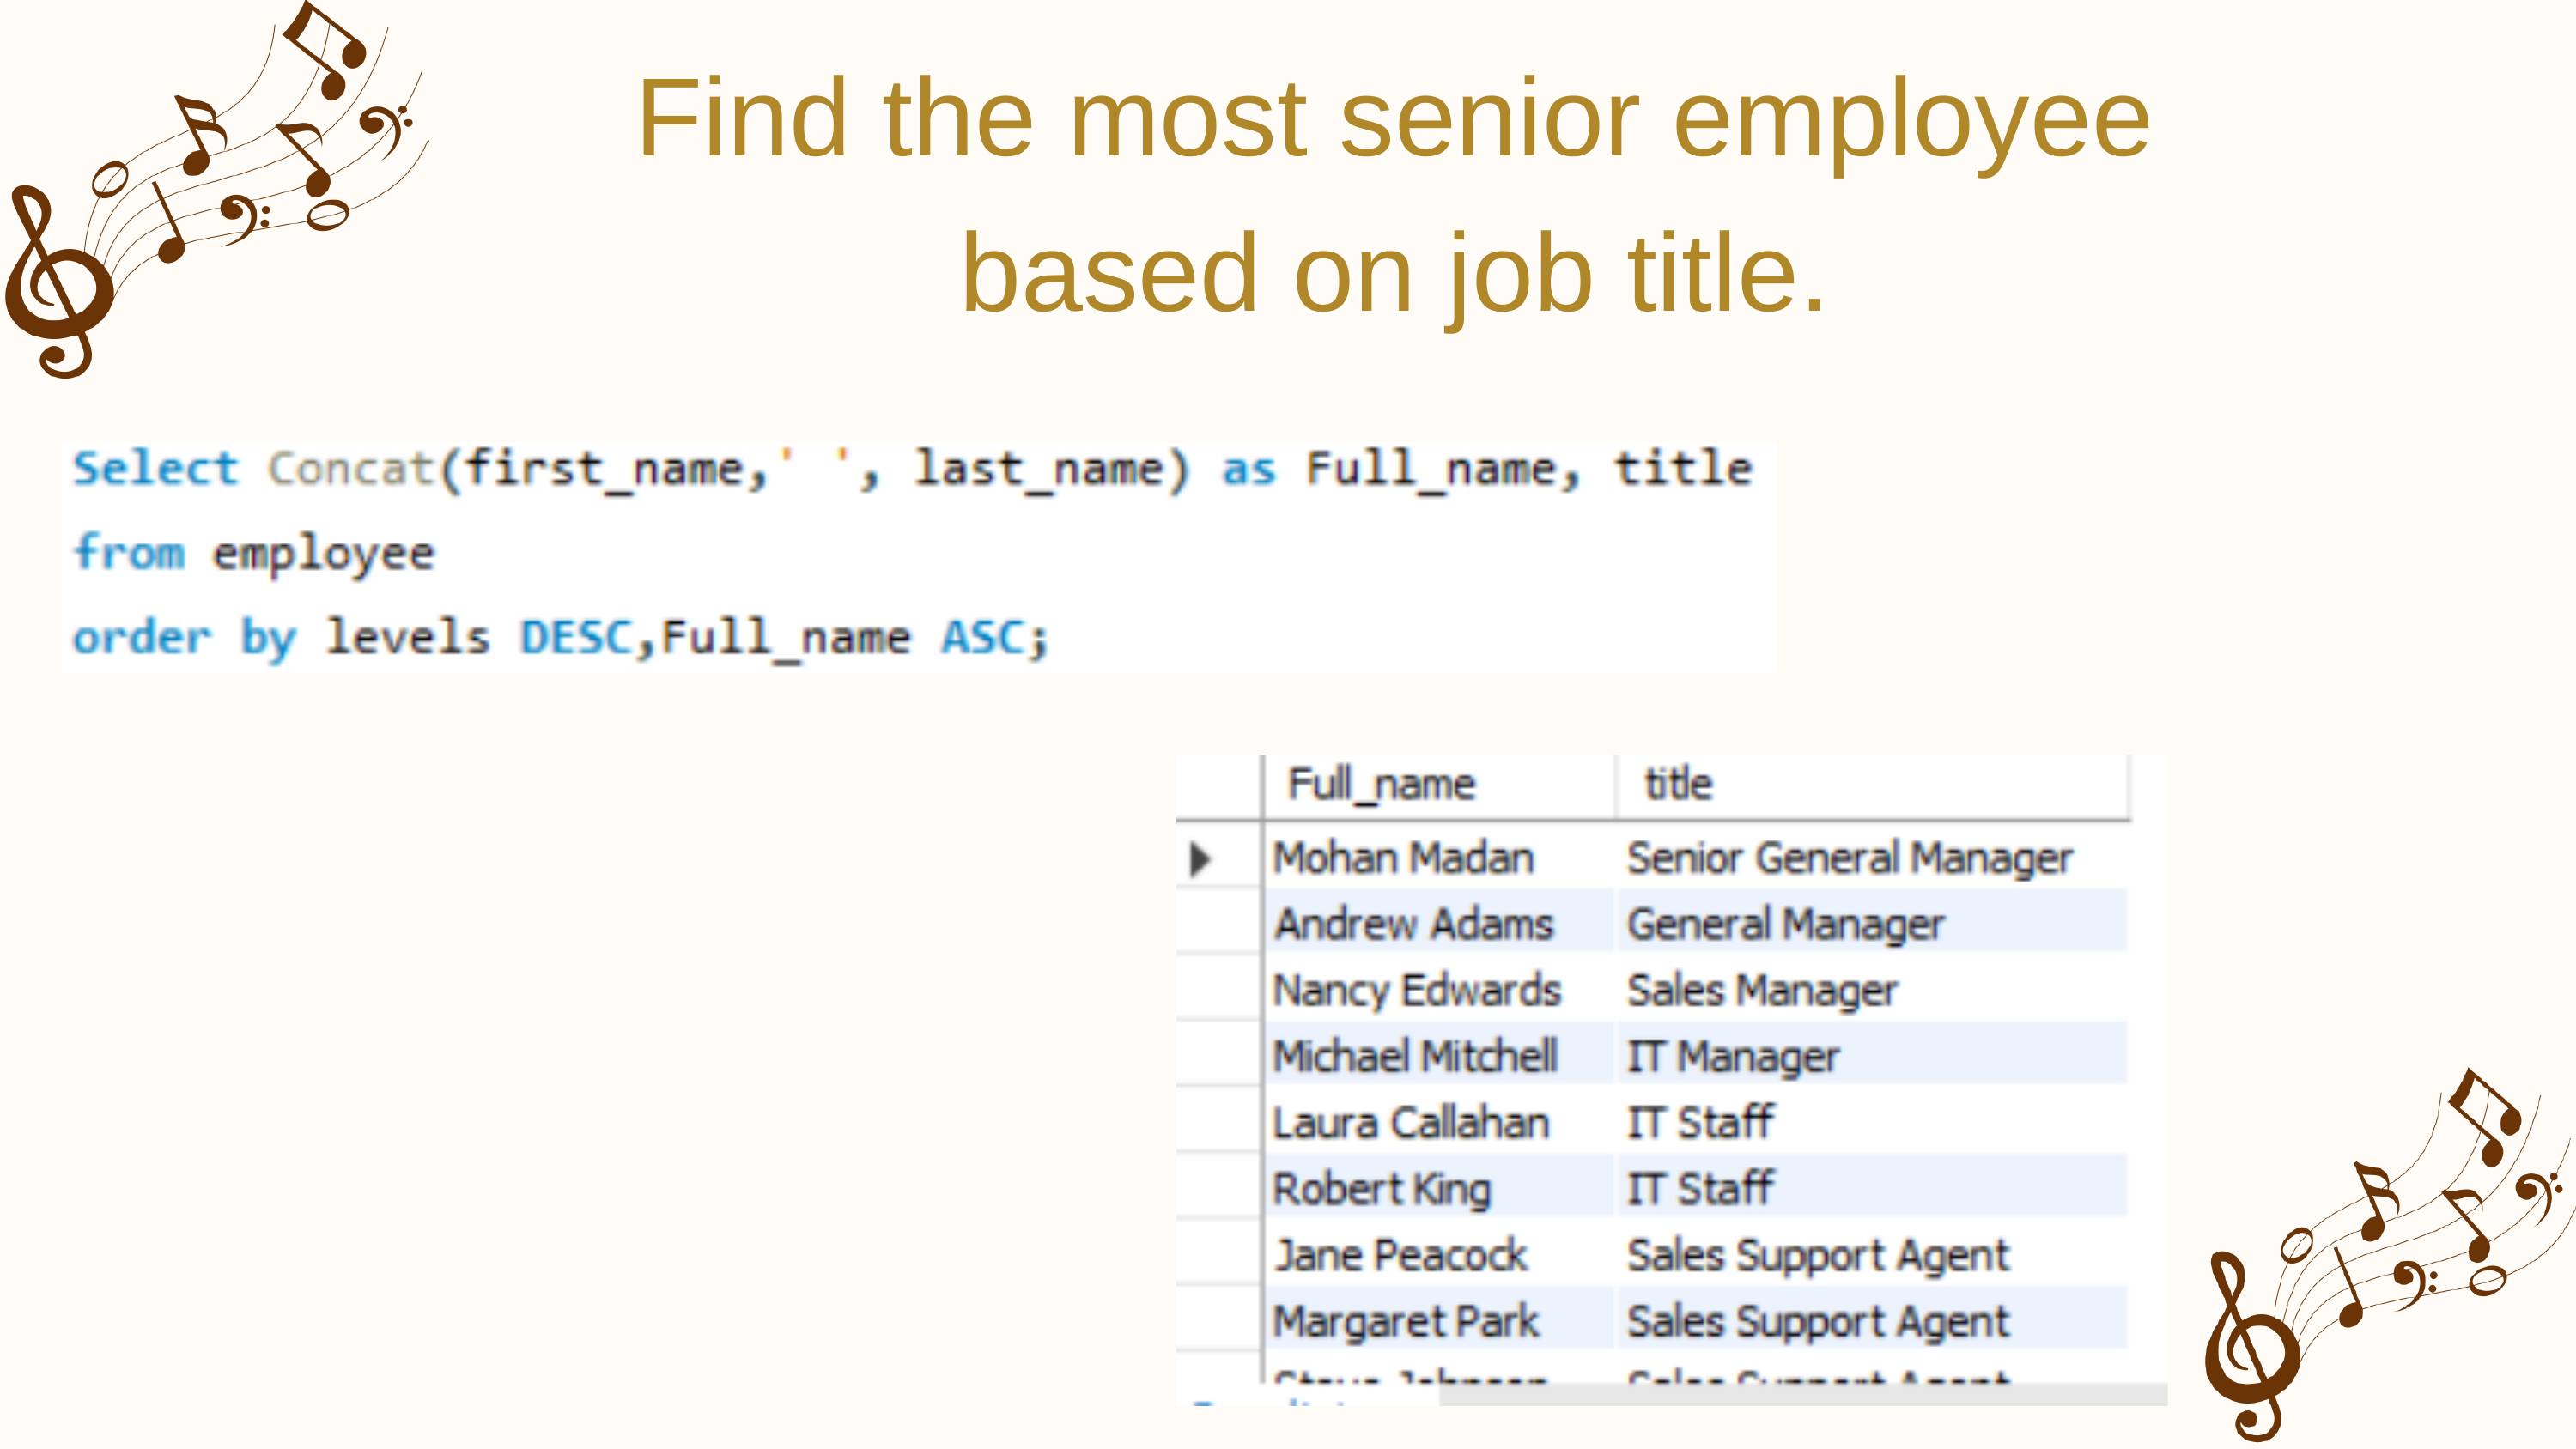

Find the most senior employee based on job title.